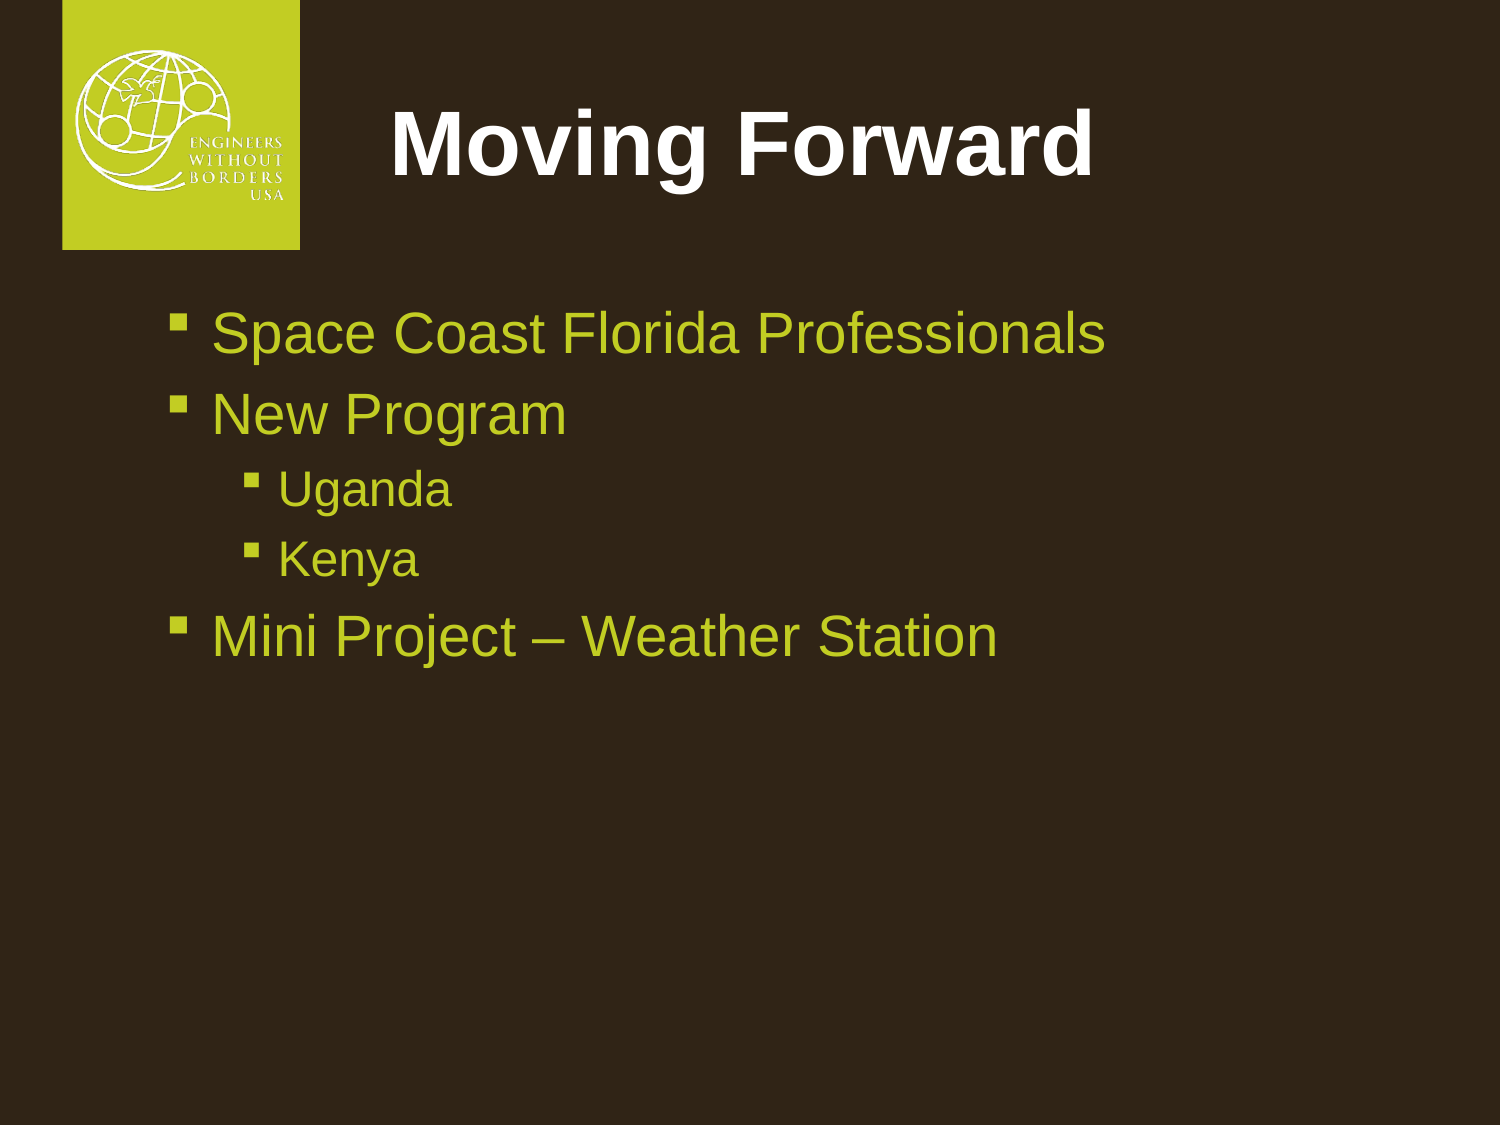

# Moving Forward
Space Coast Florida Professionals
New Program
Uganda
Kenya
Mini Project – Weather Station